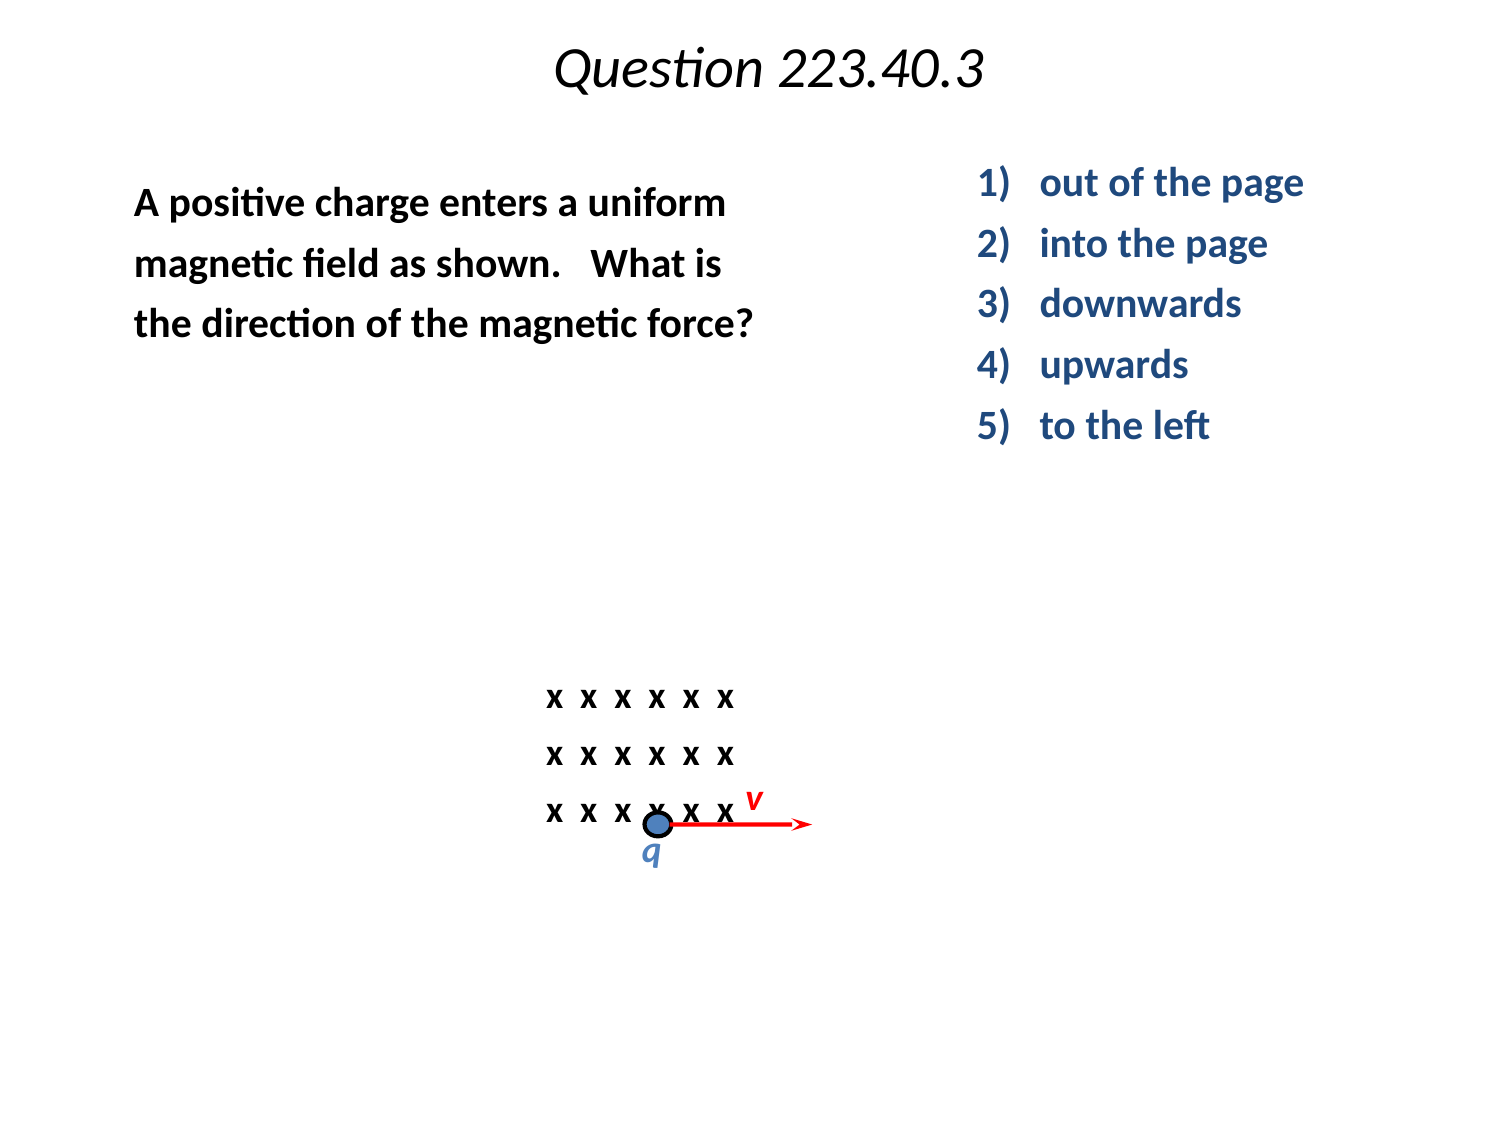

# Question 223.40.3
	A positive charge enters a uniform magnetic field as shown.   What is the direction of the magnetic force?
1)   out of the page
2)   into the page
3)   downwards
4)   upwards
5)   to the left
x  x  x  x  x  x
x  x  x  x  x  x
x  x  x  x  x  x

v

q